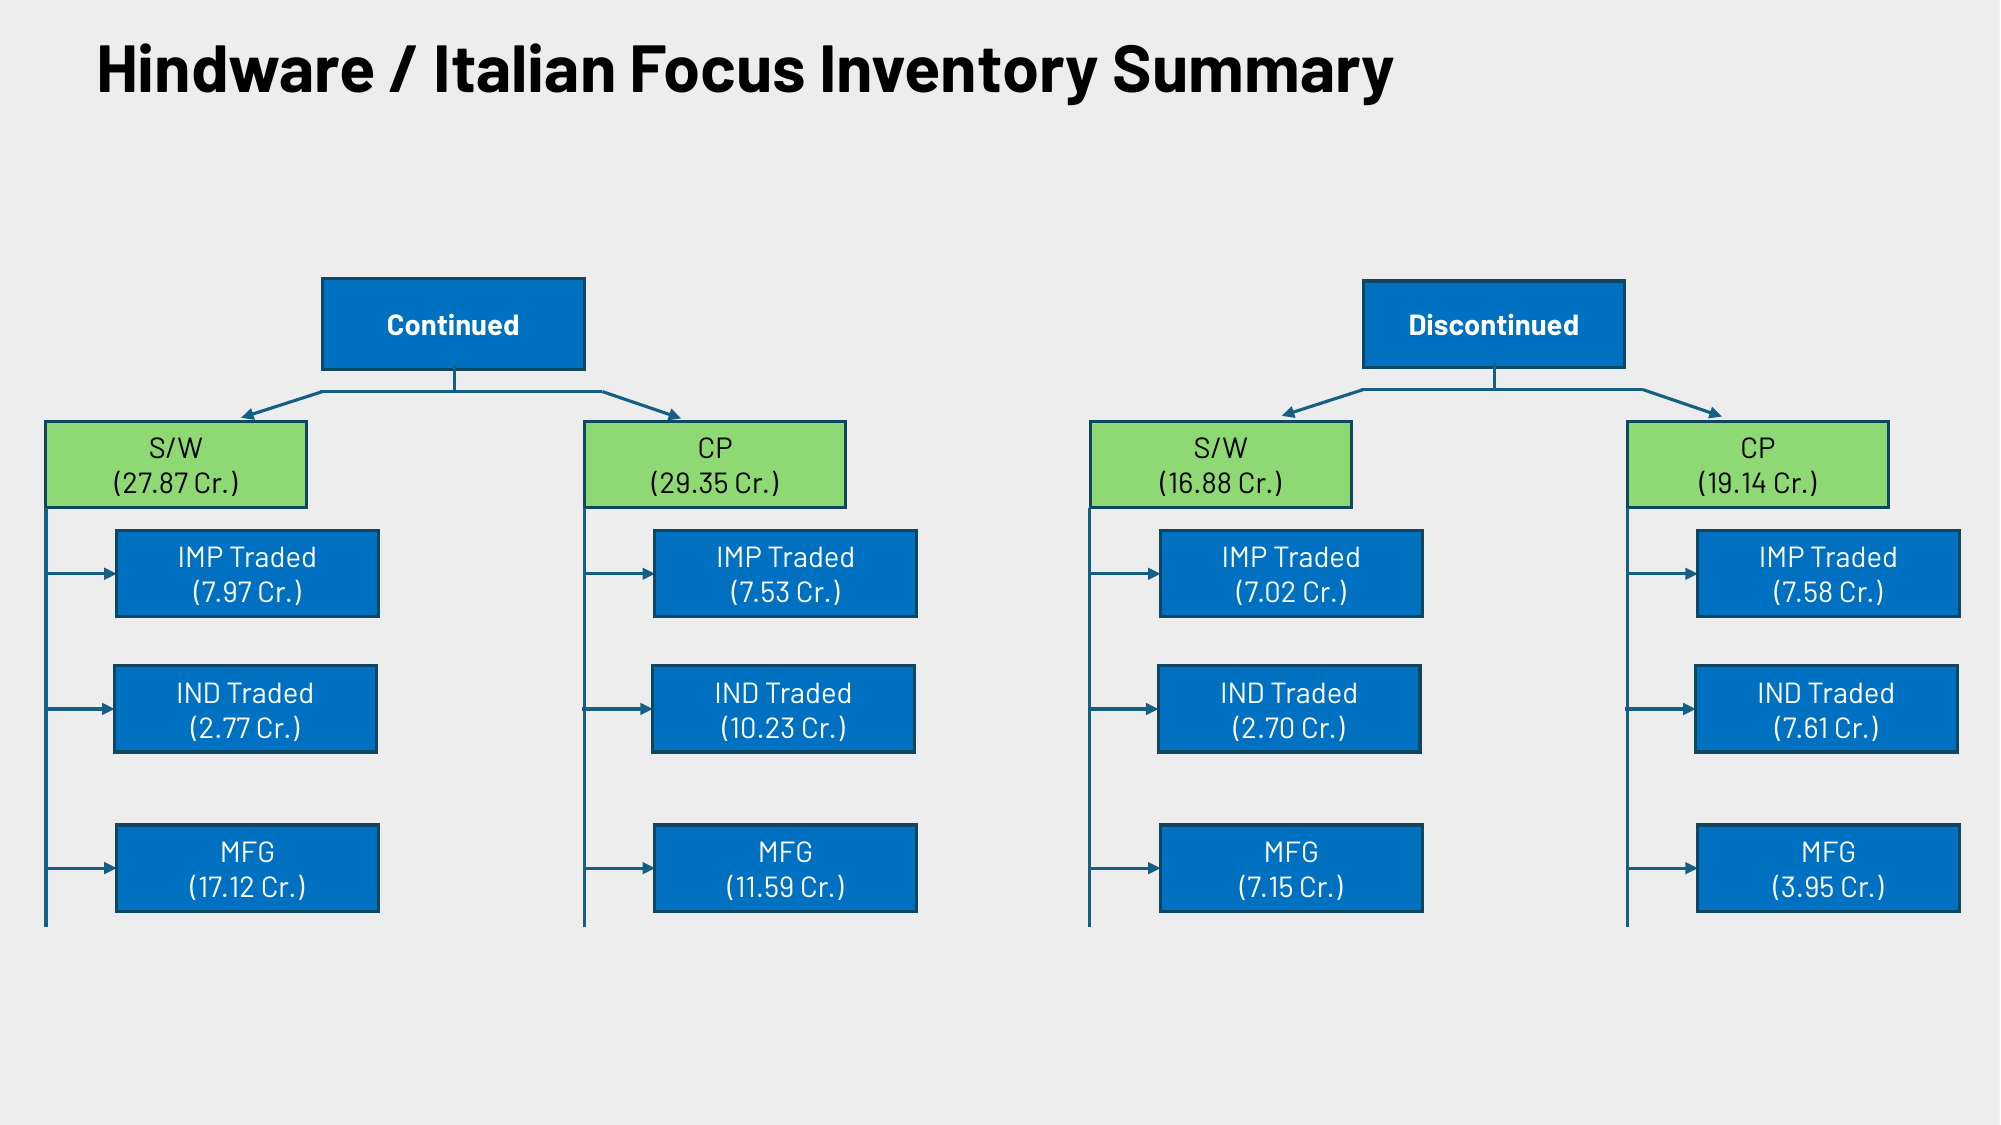

Hindware / Italian Focus Inventory Summary
Continued
Discontinued
S/W
(27.87 Cr.)
S/W
(16.88 Cr.)
CP
(19.14 Cr.)
CP
(29.35 Cr.)
IMP Traded
(7.97 Cr.)
IMP Traded
(7.53 Cr.)
IMP Traded
(7.02 Cr.)
IMP Traded
(7.58 Cr.)
IND Traded
(2.77 Cr.)
IND Traded
(10.23 Cr.)
IND Traded
(2.70 Cr.)
IND Traded
(7.61 Cr.)
MFG
(17.12 Cr.)
MFG
(11.59 Cr.)
MFG
(7.15 Cr.)
MFG
(3.95 Cr.)